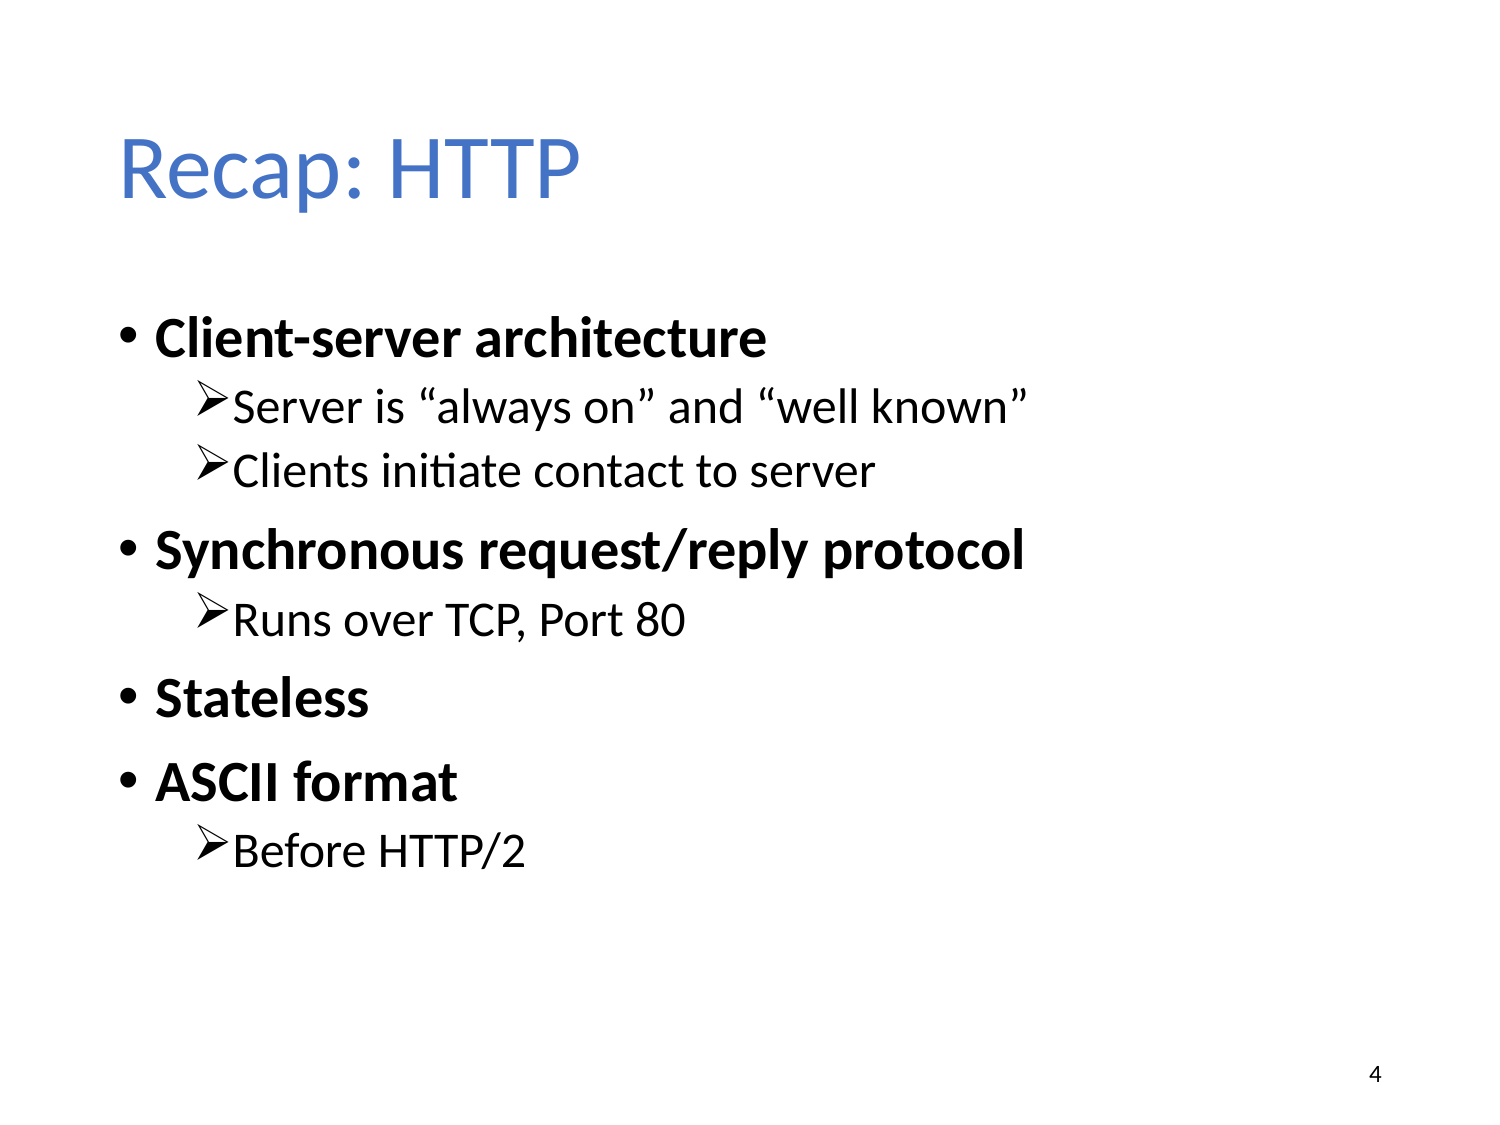

# Recap: HTTP
Client-server architecture
Server is “always on” and “well known”
Clients initiate contact to server
Synchronous request/reply protocol
Runs over TCP, Port 80
Stateless
ASCII format
Before HTTP/2
4